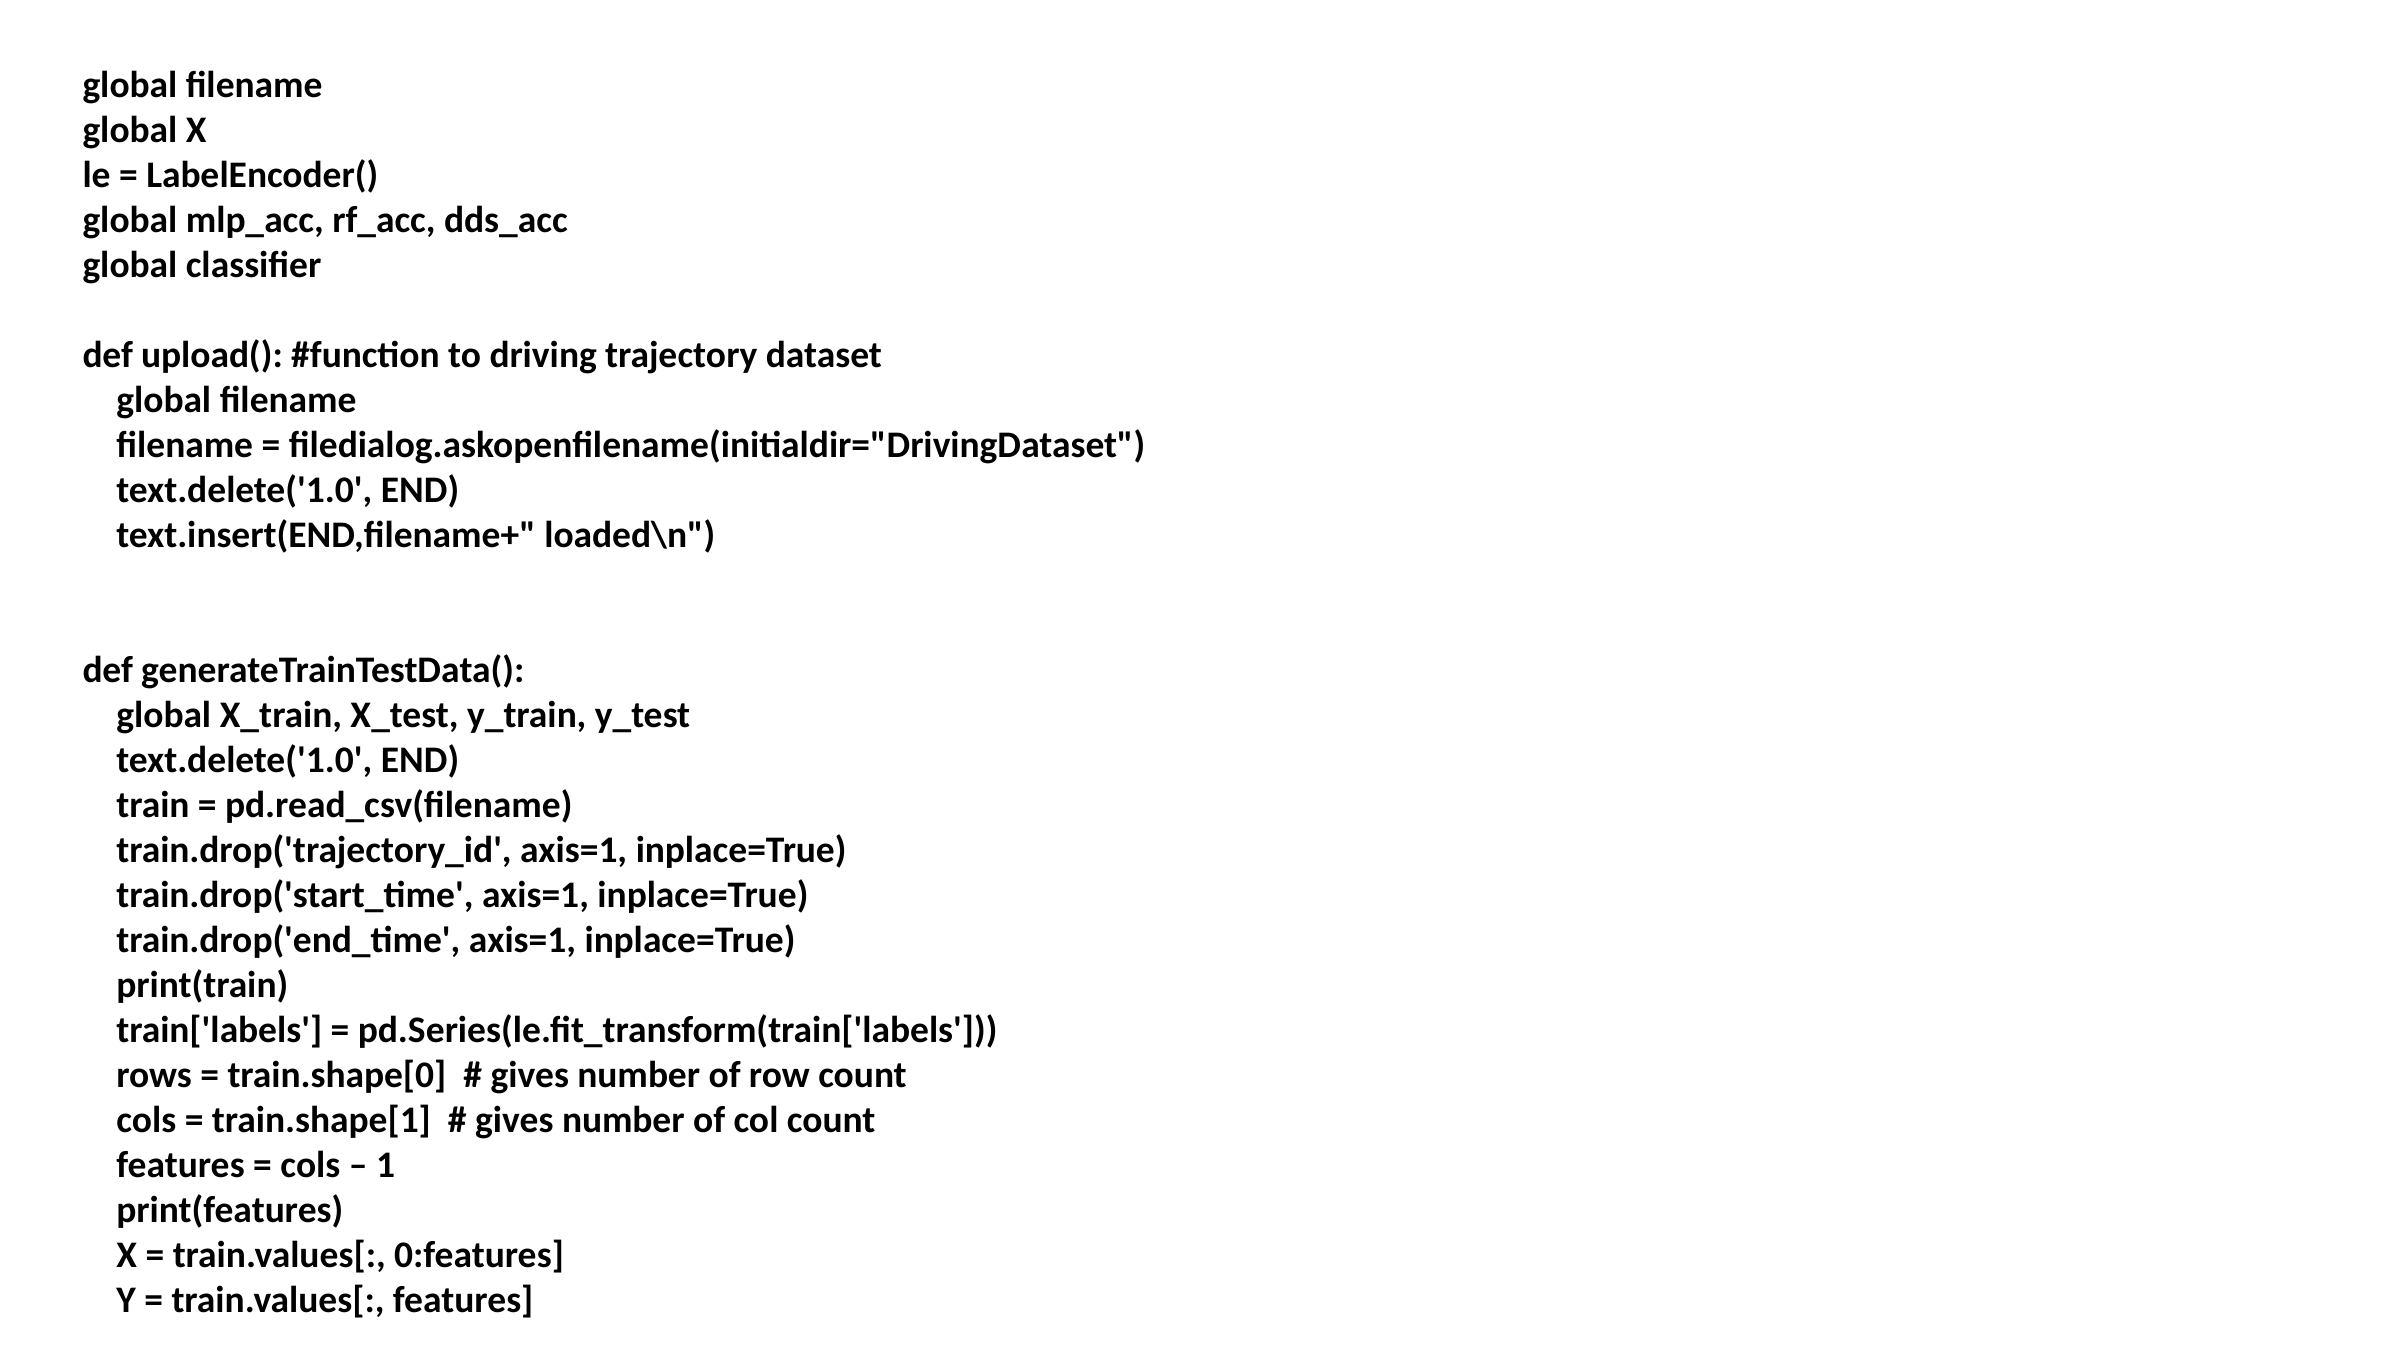

global filename
global X
le = LabelEncoder()
global mlp_acc, rf_acc, dds_acc
global classifier

def upload(): #function to driving trajectory dataset
    global filename
    filename = filedialog.askopenfilename(initialdir="DrivingDataset")
    text.delete('1.0', END)
    text.insert(END,filename+" loaded\n")

def generateTrainTestData():
    global X_train, X_test, y_train, y_test
    text.delete('1.0', END)
    train = pd.read_csv(filename)
    train.drop('trajectory_id', axis=1, inplace=True)
    train.drop('start_time', axis=1, inplace=True)
    train.drop('end_time', axis=1, inplace=True)
    print(train)
    train['labels'] = pd.Series(le.fit_transform(train['labels']))
    rows = train.shape[0]  # gives number of row count
    cols = train.shape[1]  # gives number of col count
    features = cols – 1
    print(features)
    X = train.values[:, 0:features]
    Y = train.values[:, features]